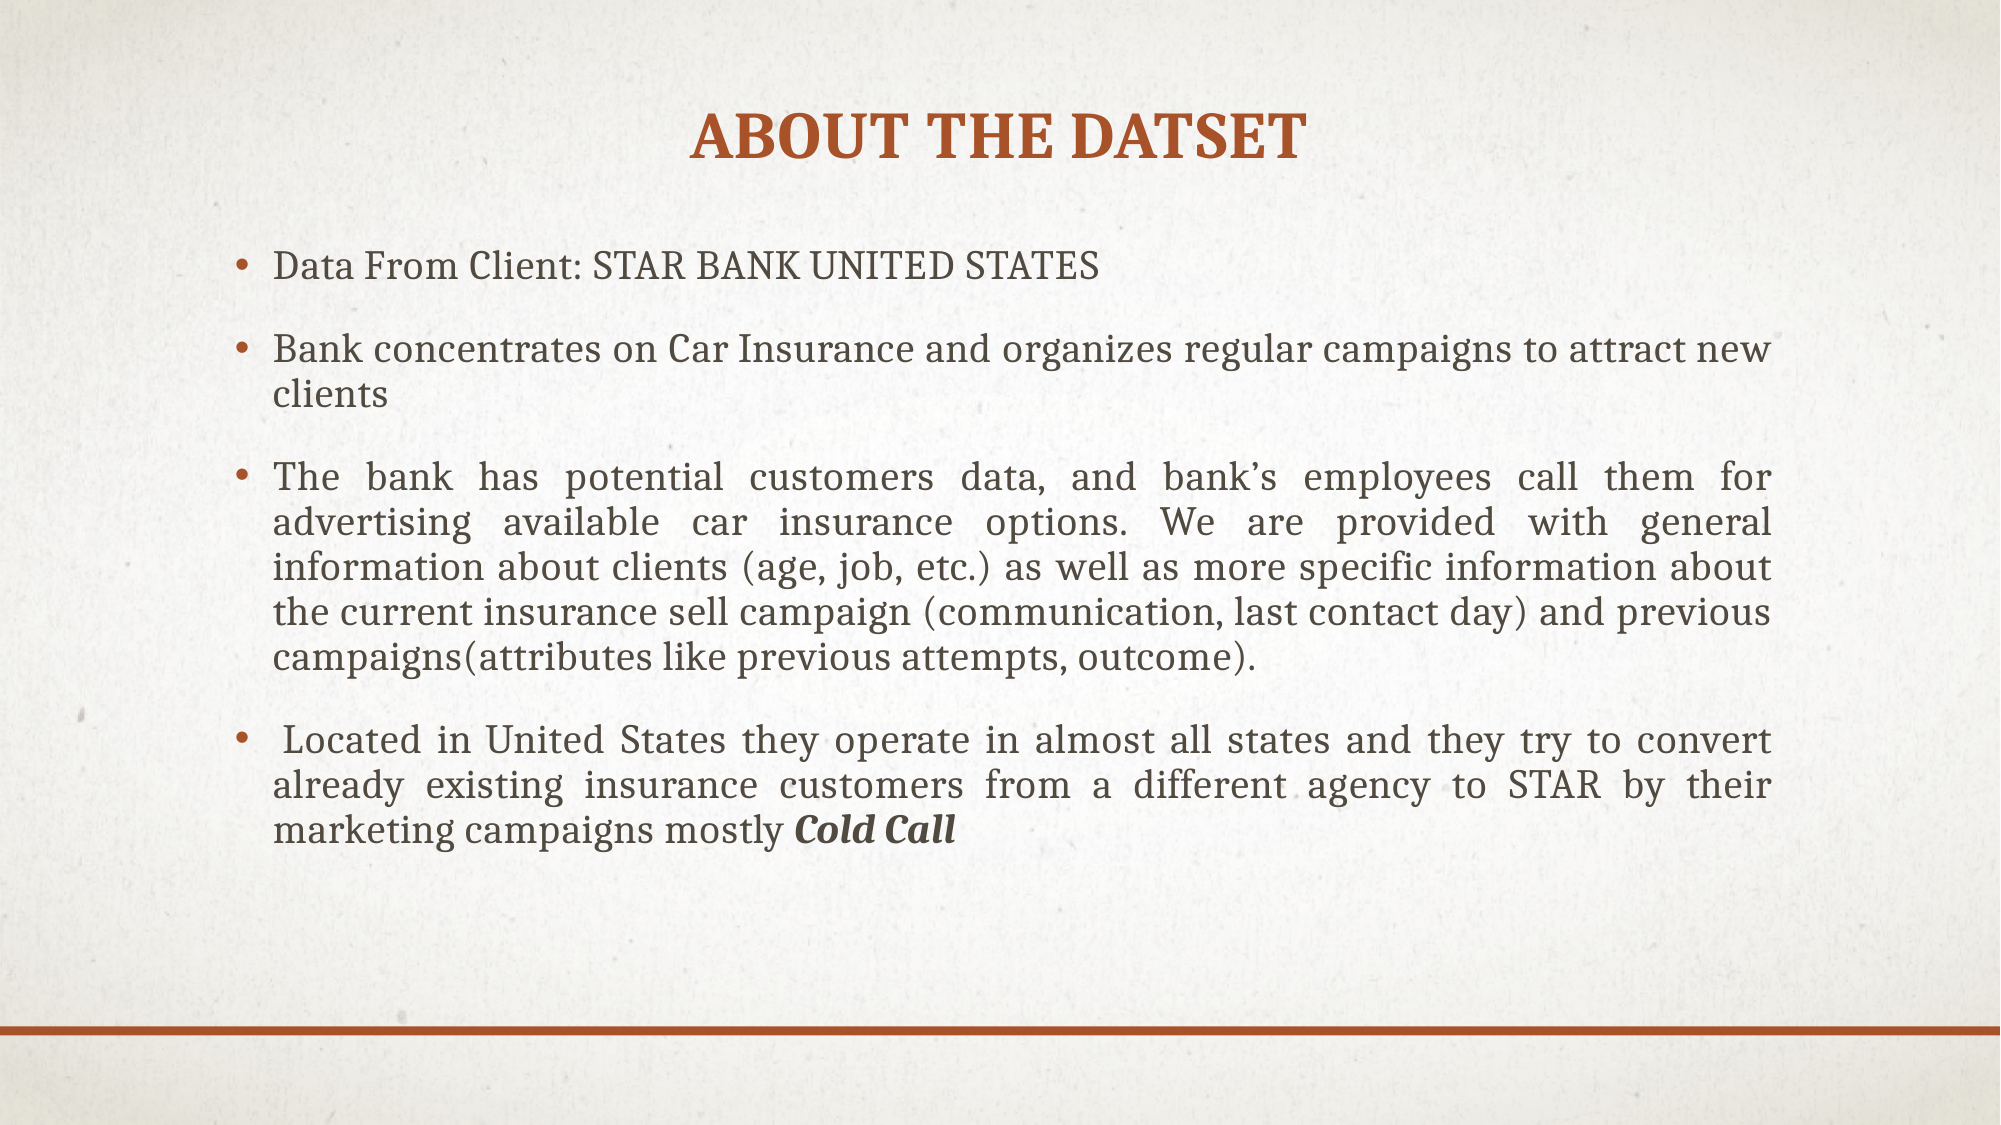

# ABOUT THE DATSET
Data From Client: STAR BANK UNITED STATES
Bank concentrates on Car Insurance and organizes regular campaigns to attract new clients
The bank has potential customers data, and bank’s employees call them for advertising available car insurance options. We are provided with general information about clients (age, job, etc.) as well as more specific information about the current insurance sell campaign (communication, last contact day) and previous campaigns(attributes like previous attempts, outcome).
 Located in United States they operate in almost all states and they try to convert already existing insurance customers from a different agency to STAR by their marketing campaigns mostly Cold Call